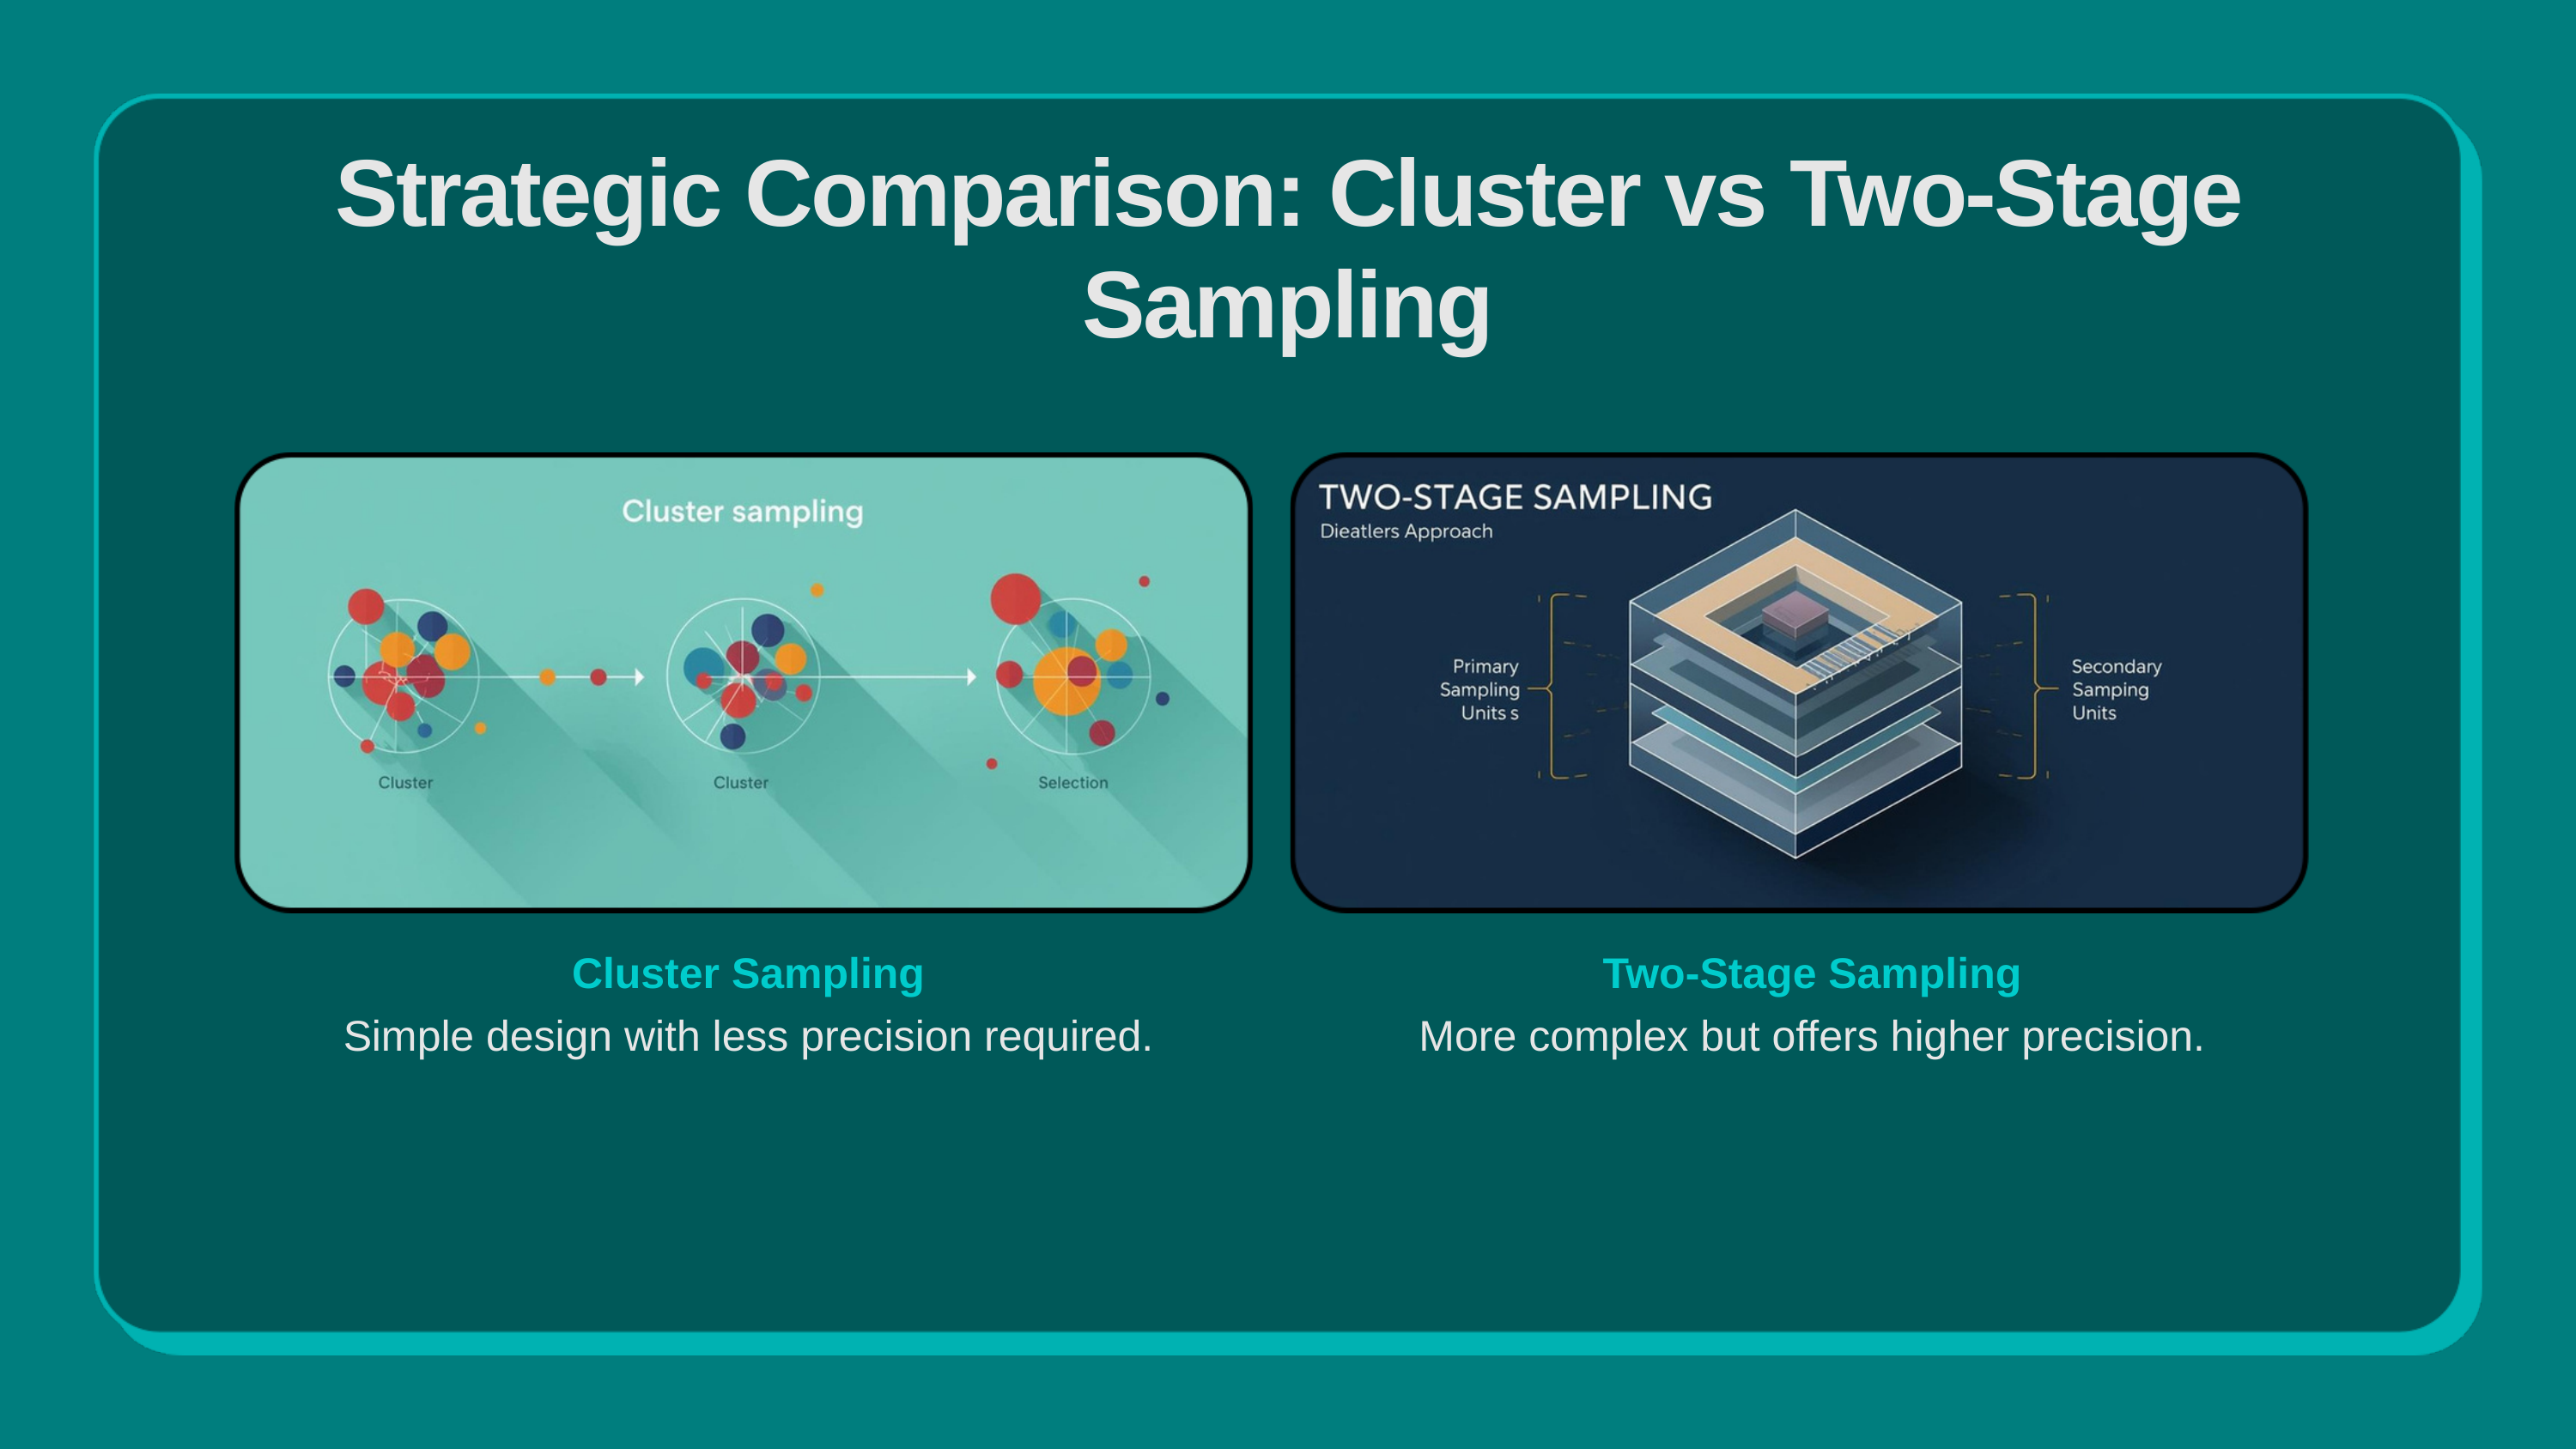

Strategic Comparison: Cluster vs Two-Stage Sampling

Cluster Sampling
Two-Stage Sampling
Simple design with less precision required.
More complex but offers higher precision.